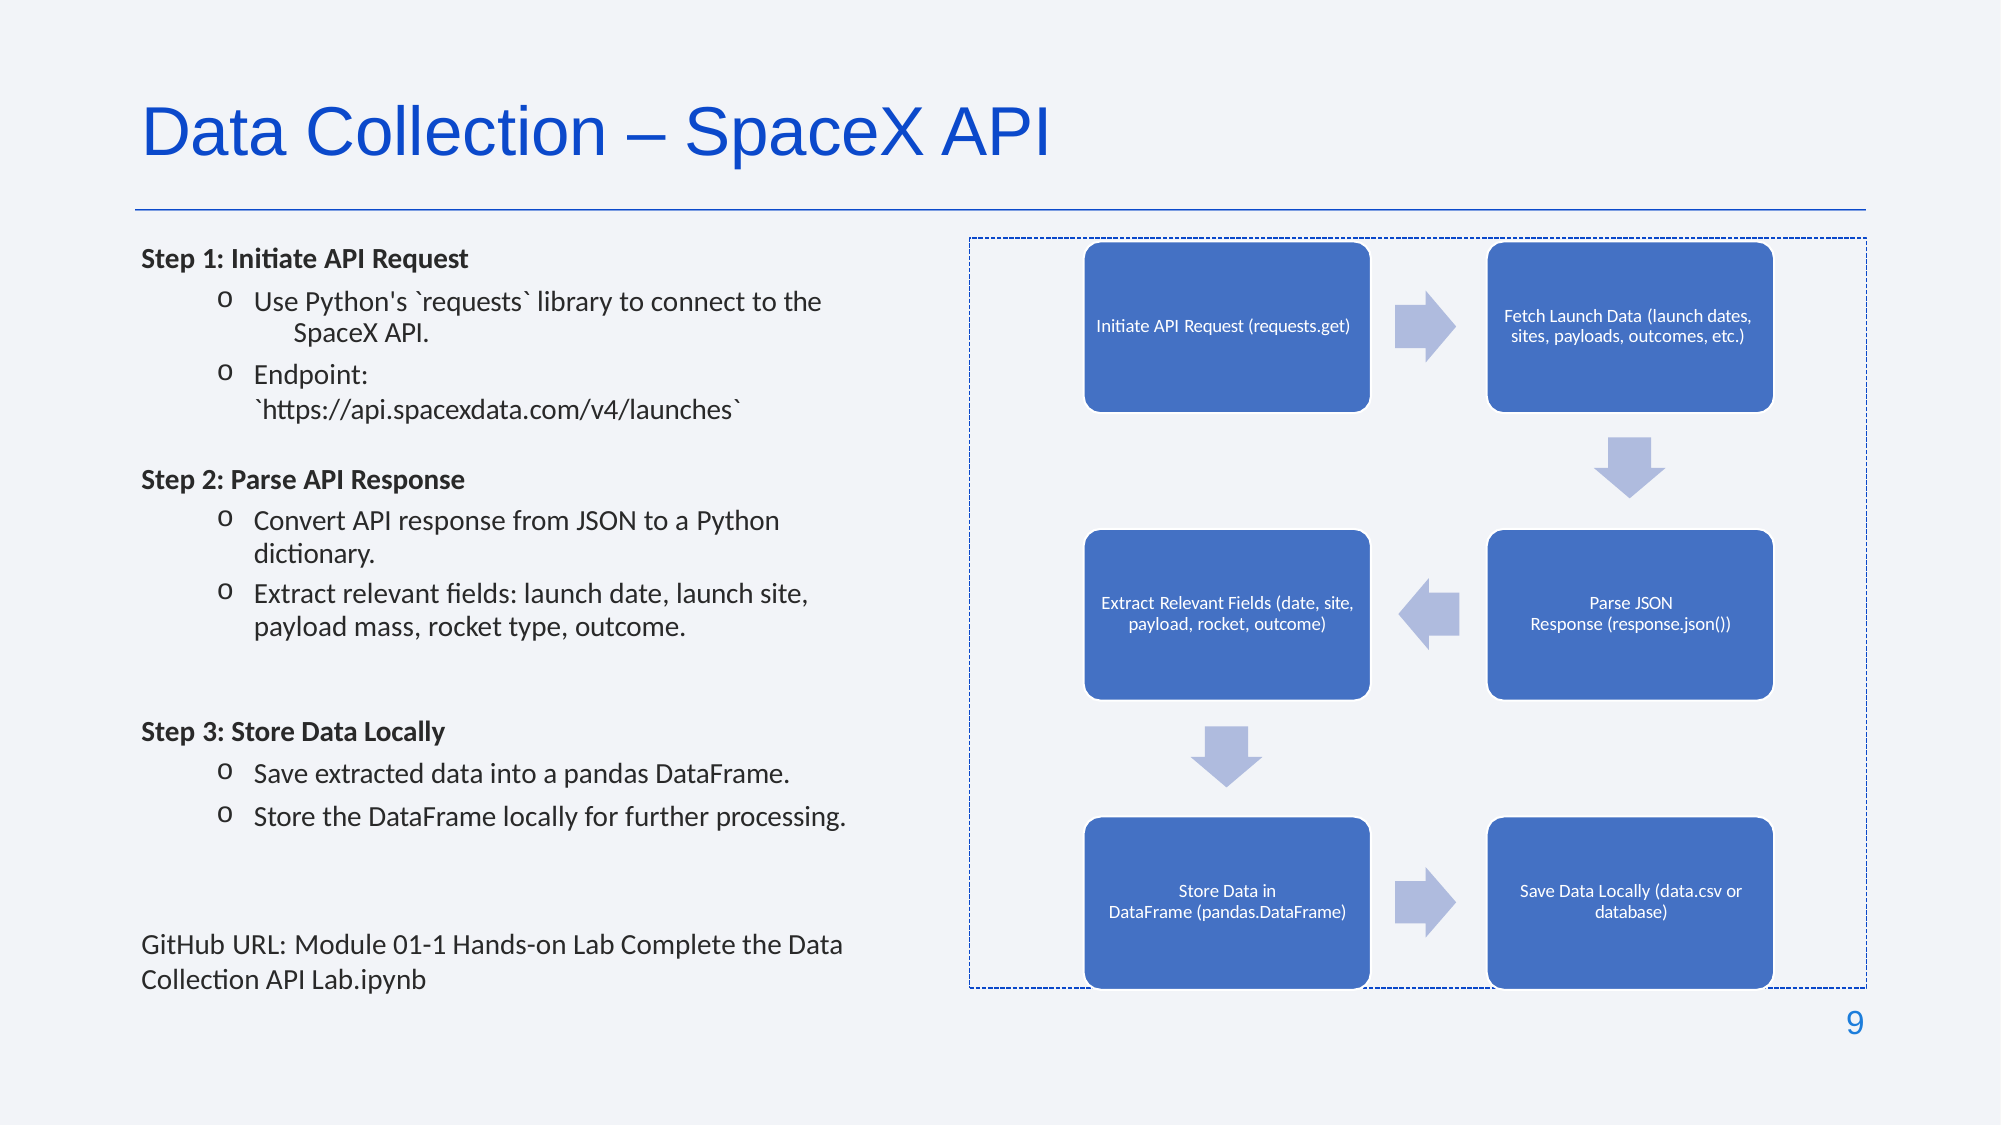

Data Collection – SpaceX API
Step 1: Initiate API Request

Use Python's `requests` library to connect to the 	SpaceX API.
Endpoint: `https://api.spacexdata.com/v4/launches`
Fetch Launch Data (launch dates, sites, payloads, outcomes, etc.)
Initiate API Request (requests.get)

Step 2: Parse API Response
Convert API response from JSON to a Python
dictionary.
Extract relevant fields: launch date, launch site,
payload mass, rocket type, outcome.

Extract Relevant Fields (date, site,
payload, rocket, outcome)
Parse JSON
Response (response.json())
Step 3: Store Data Locally
Save extracted data into a pandas DataFrame.
Store the DataFrame locally for further processing.

Store Data in
DataFrame (pandas.DataFrame)
Save Data Locally (data.csv or
database)
GitHub URL: Module 01-1 Hands-on Lab Complete the Data Collection API Lab.ipynb
9